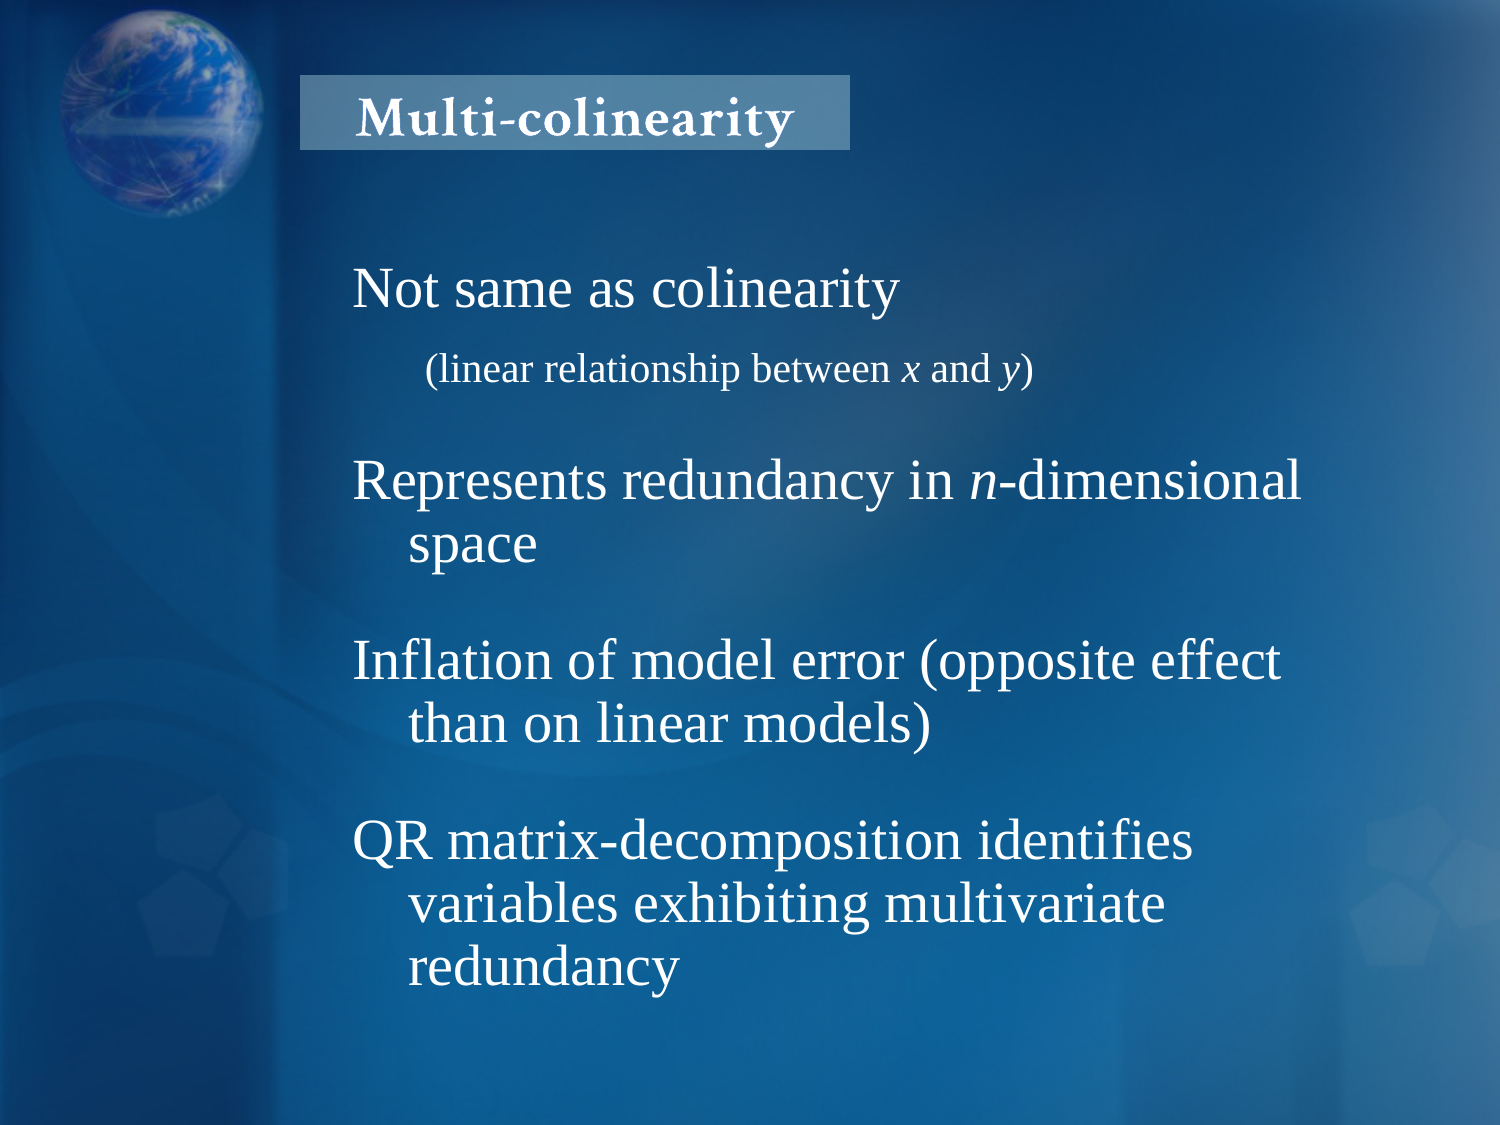

# Multi-colinearity
Not same as colinearity
     (linear relationship between x and y)

Represents redundancy in n-dimensional space

Inflation of model error (opposite effect than on linear models)

QR matrix-decomposition identifies variables exhibiting multivariate redundancy